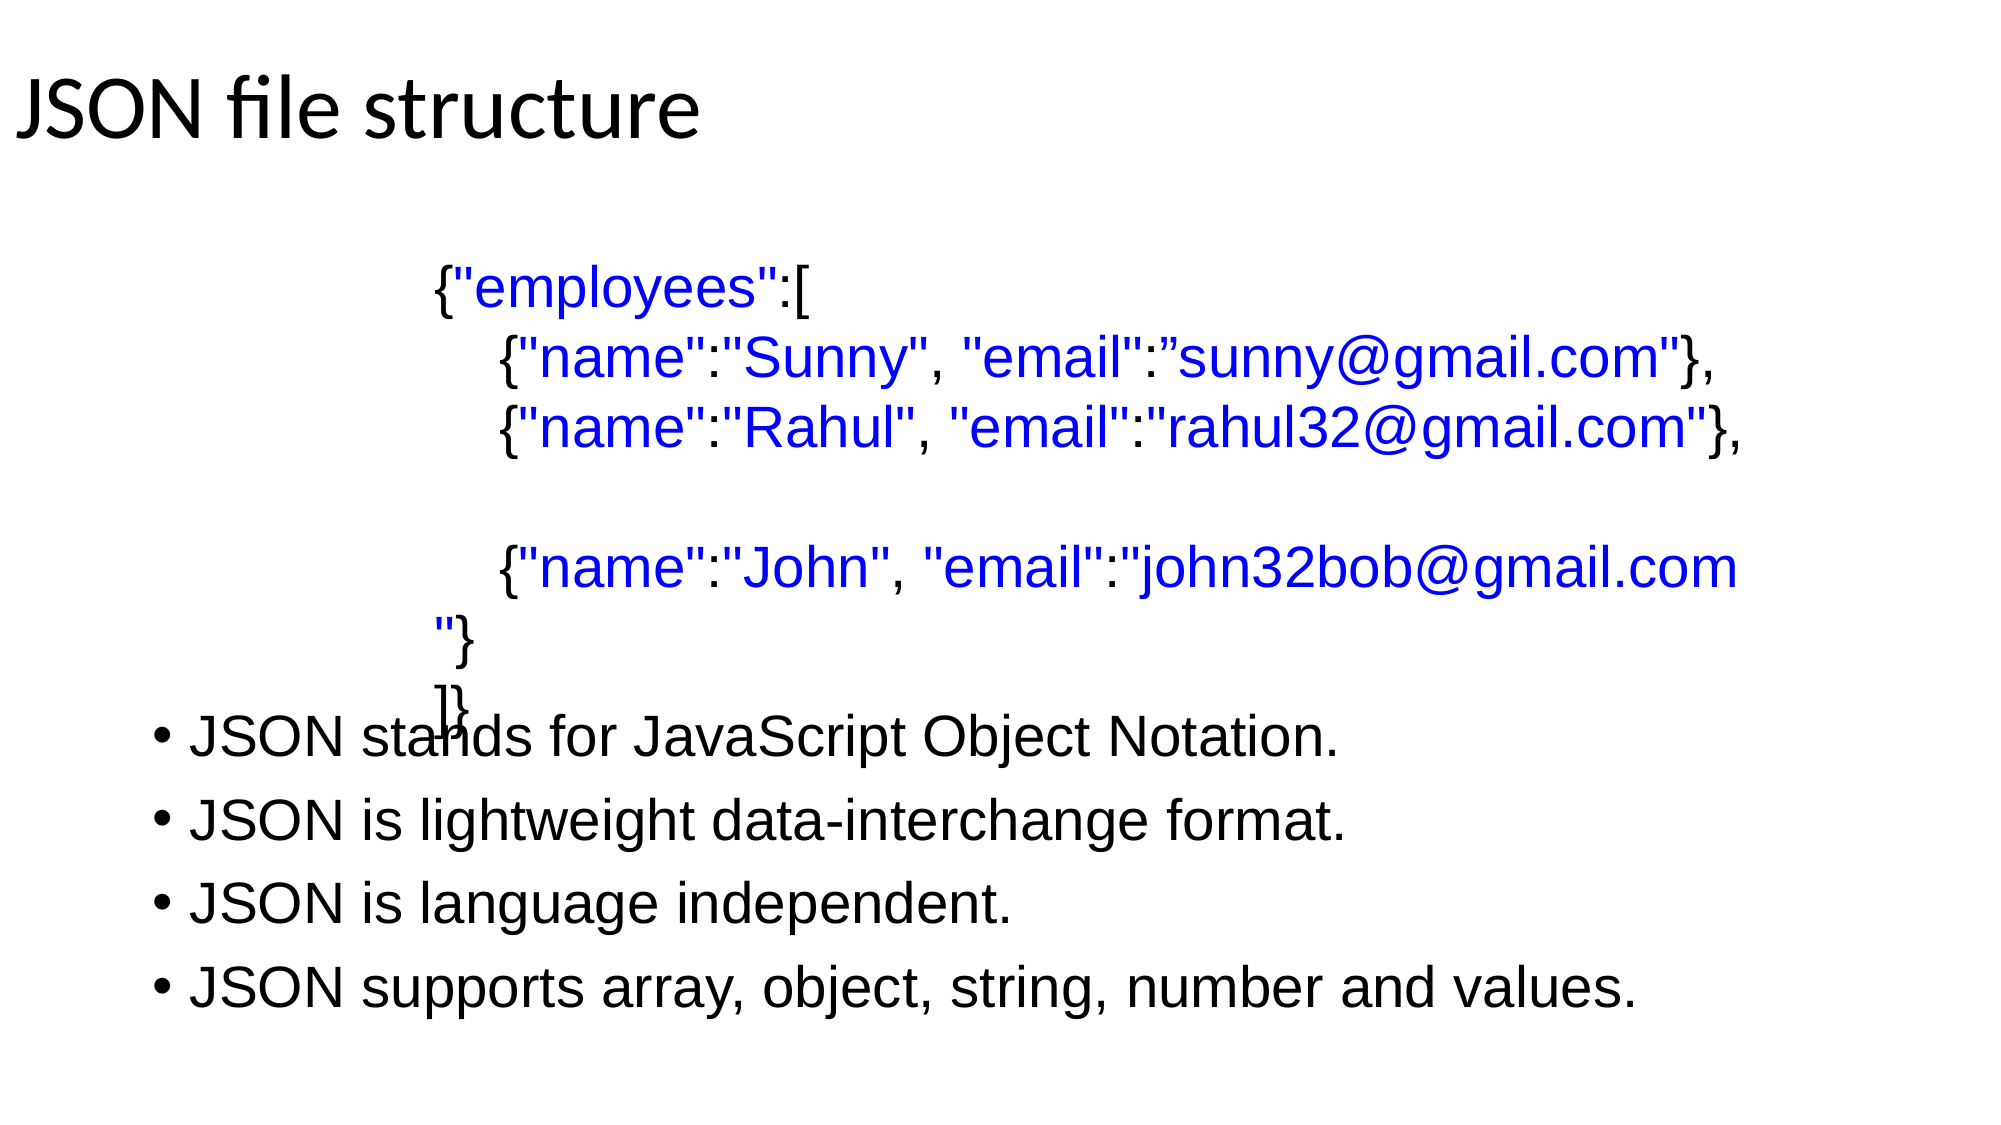

# JSON file structure
{"employees":[
    {"name":"Sunny", "email":”sunny@gmail.com"},
    {"name":"Rahul", "email":"rahul32@gmail.com"},
    {"name":"John", "email":"john32bob@gmail.com"}
]}
JSON stands for JavaScript Object Notation.
JSON is lightweight data-interchange format.
JSON is language independent.
JSON supports array, object, string, number and values.